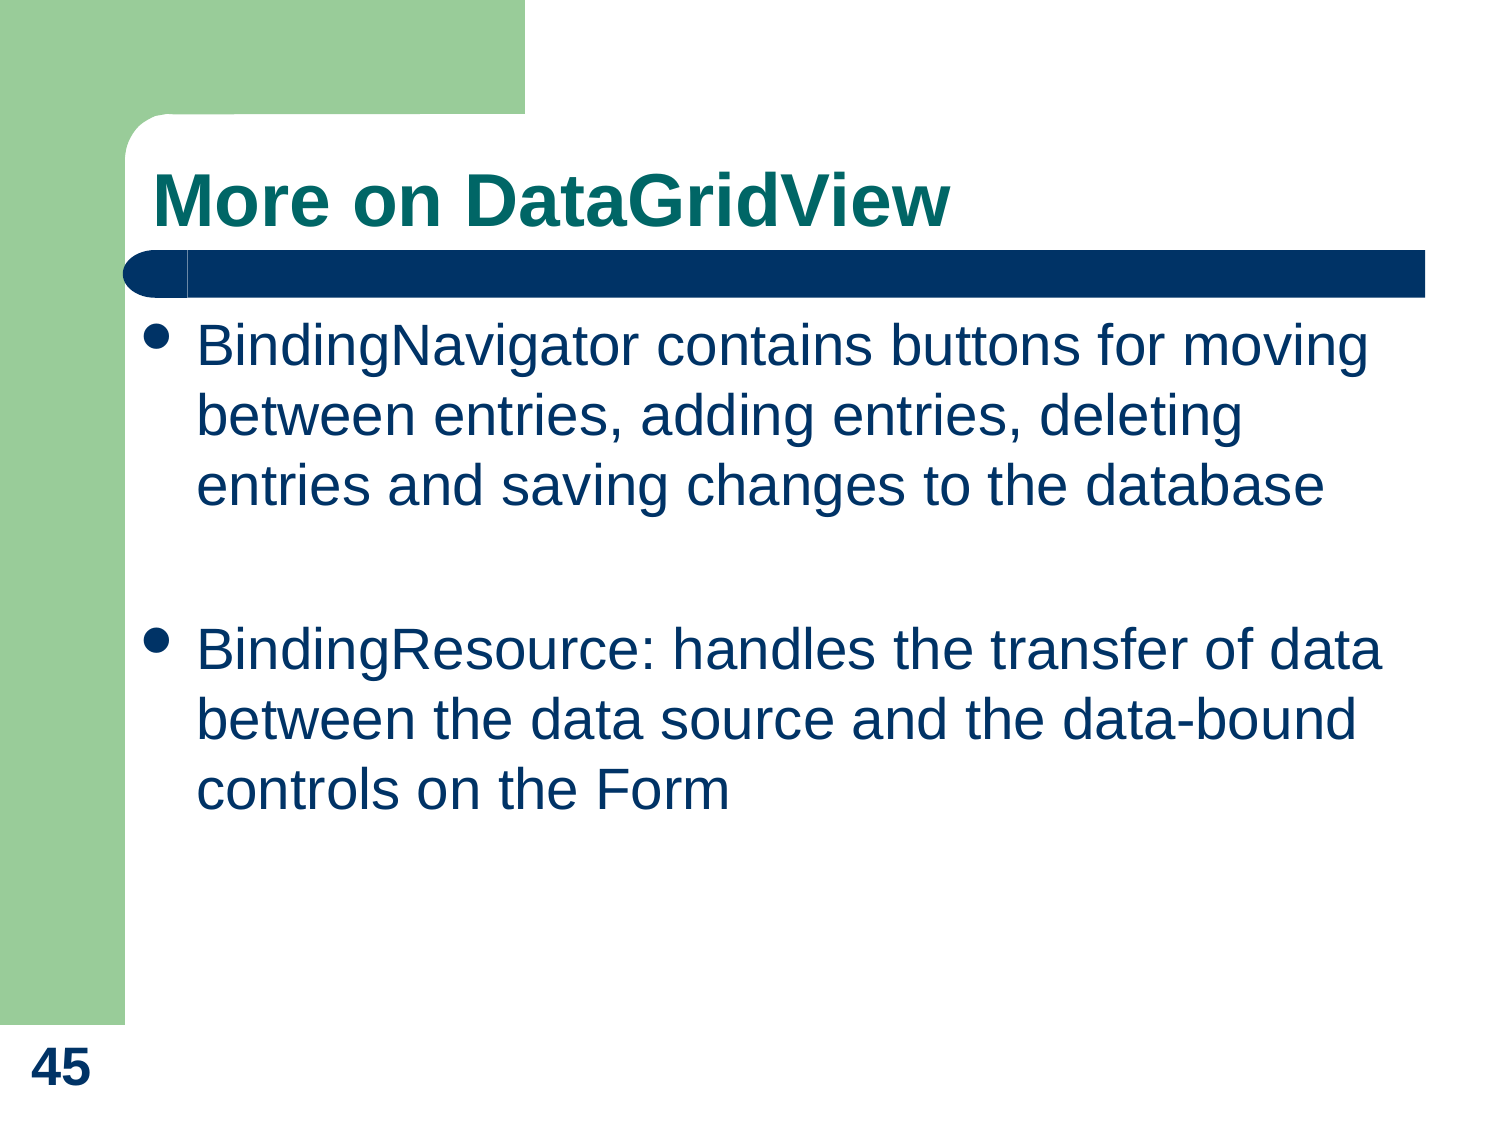

# More on DataGridView
BindingNavigator contains buttons for moving between entries, adding entries, deleting entries and saving changes to the database

BindingResource: handles the transfer of data between the data source and the data-bound controls on the Form
45